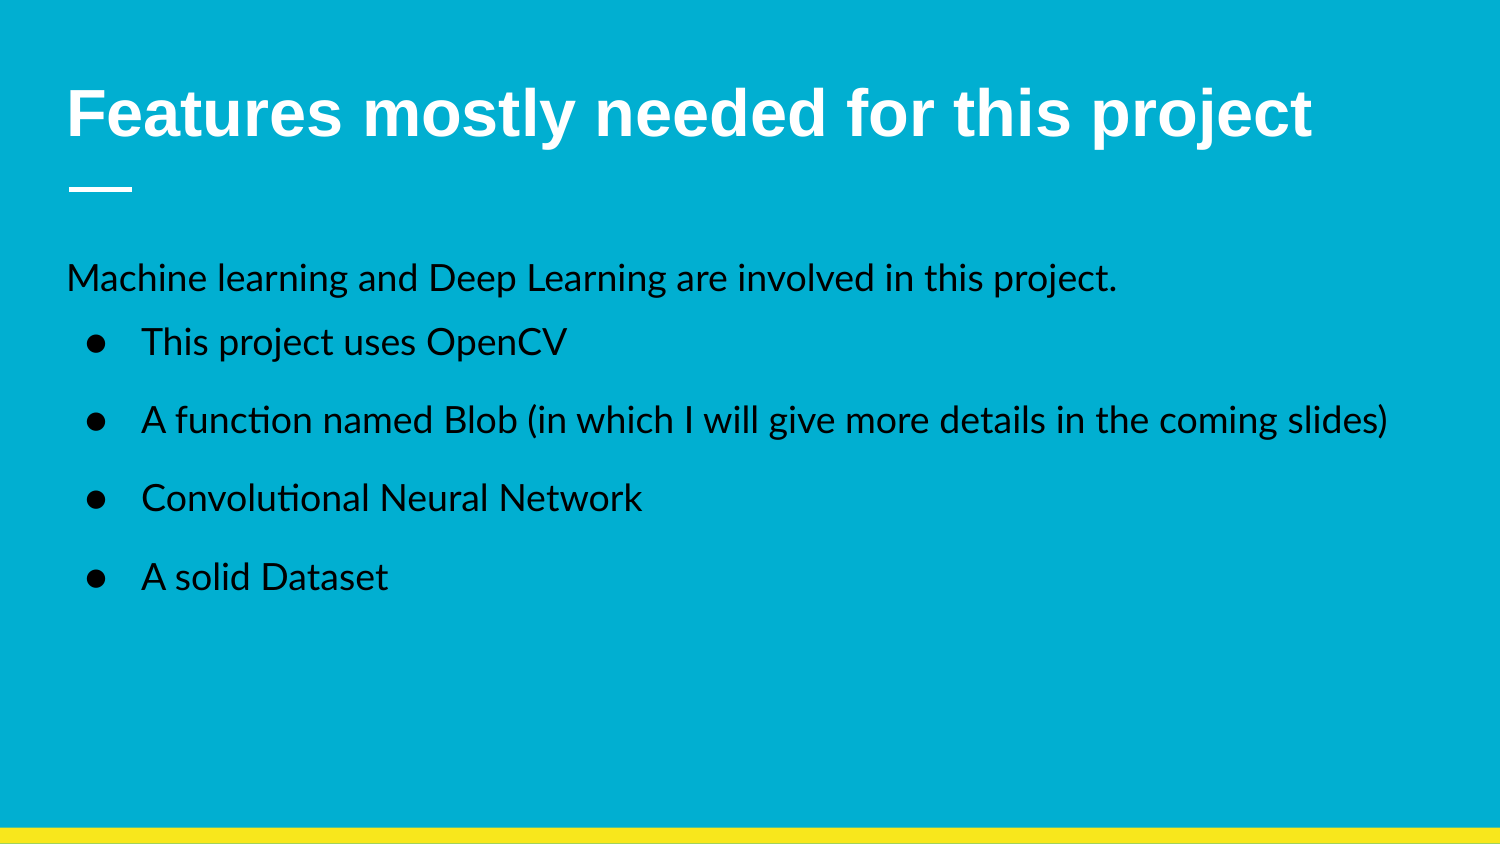

# Features mostly needed for this project
Machine learning and Deep Learning are involved in this project.
This project uses OpenCV

A function named Blob (in which I will give more details in the coming slides)

Convolutional Neural Network

A solid Dataset